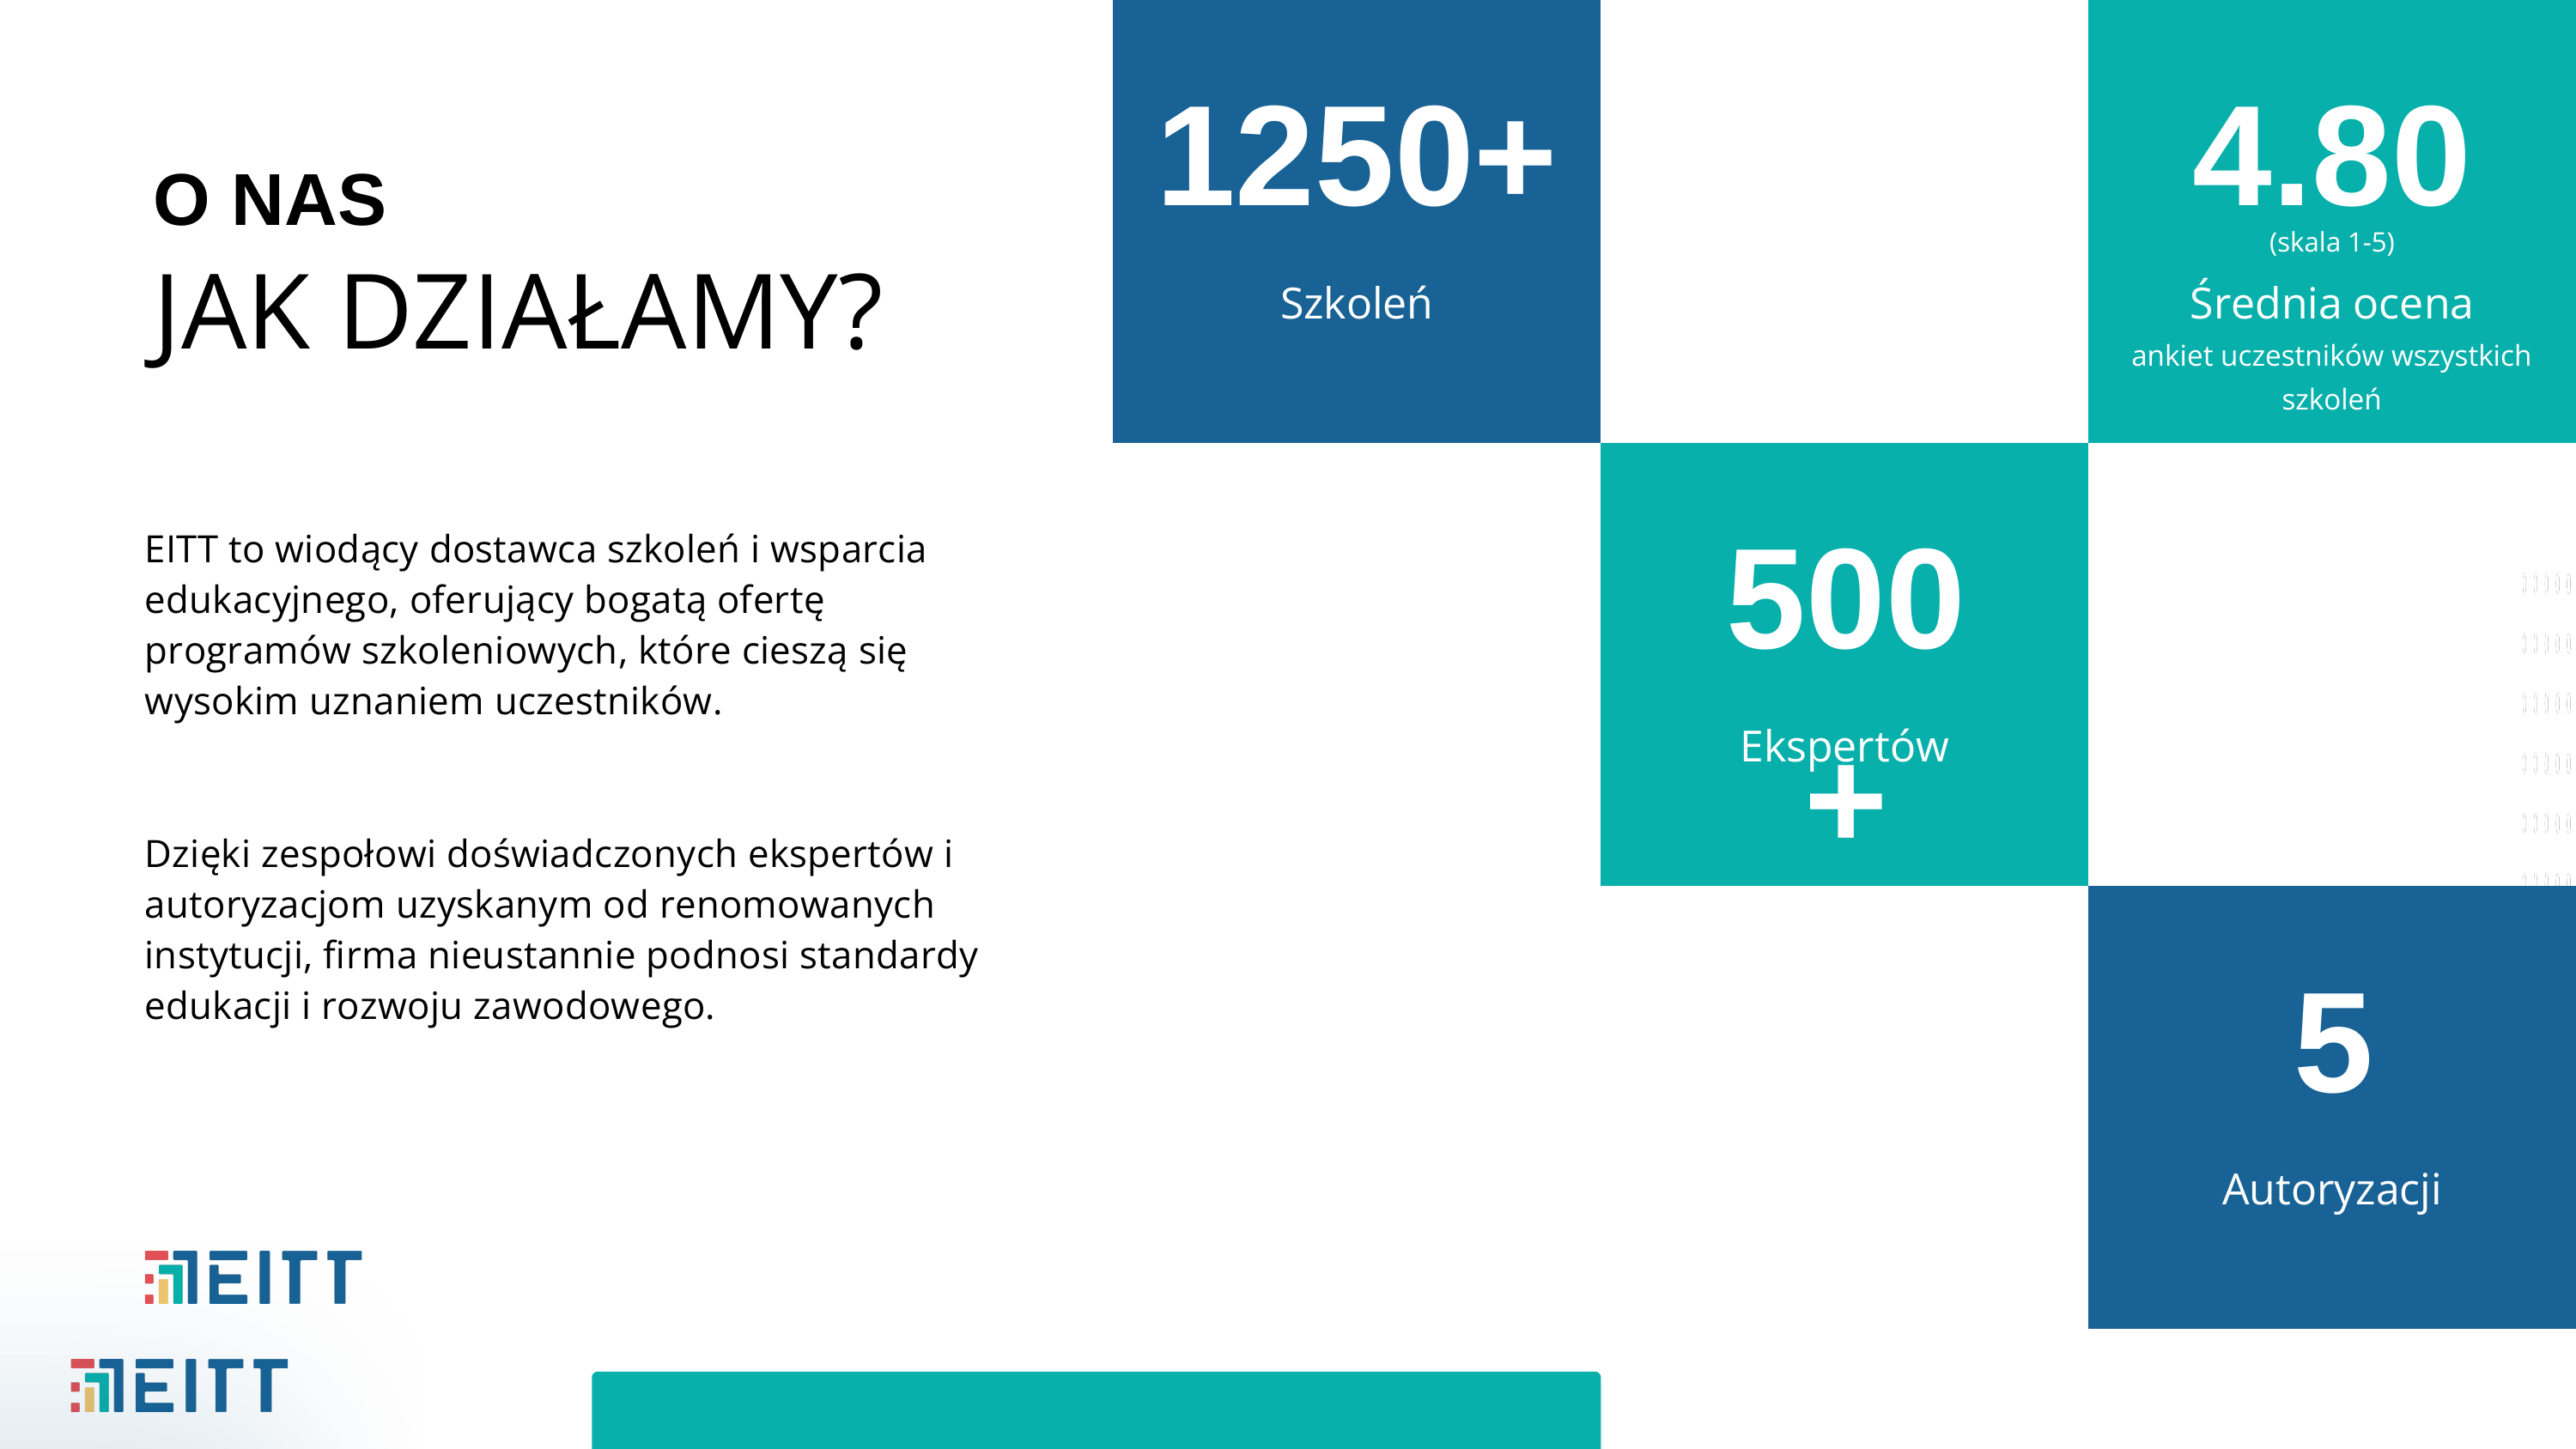

1250+
4.80
O NAS
JAK DZIAŁAMY?
(skala 1-5)
Szkoleń
Średnia ocena
ankiet uczestników wszystkich szkoleń

500+
EITT to wiodący dostawca szkoleń i wsparcia edukacyjnego, oferujący bogatą ofertę programów szkoleniowych, które cieszą się wysokim uznaniem uczestników.

Dzięki zespołowi doświadczonych ekspertów i autoryzacjom uzyskanym od renomowanych instytucji, firma nieustannie podnosi standardy edukacji i rozwoju zawodowego.

Ekspertów

5
Autoryzacji